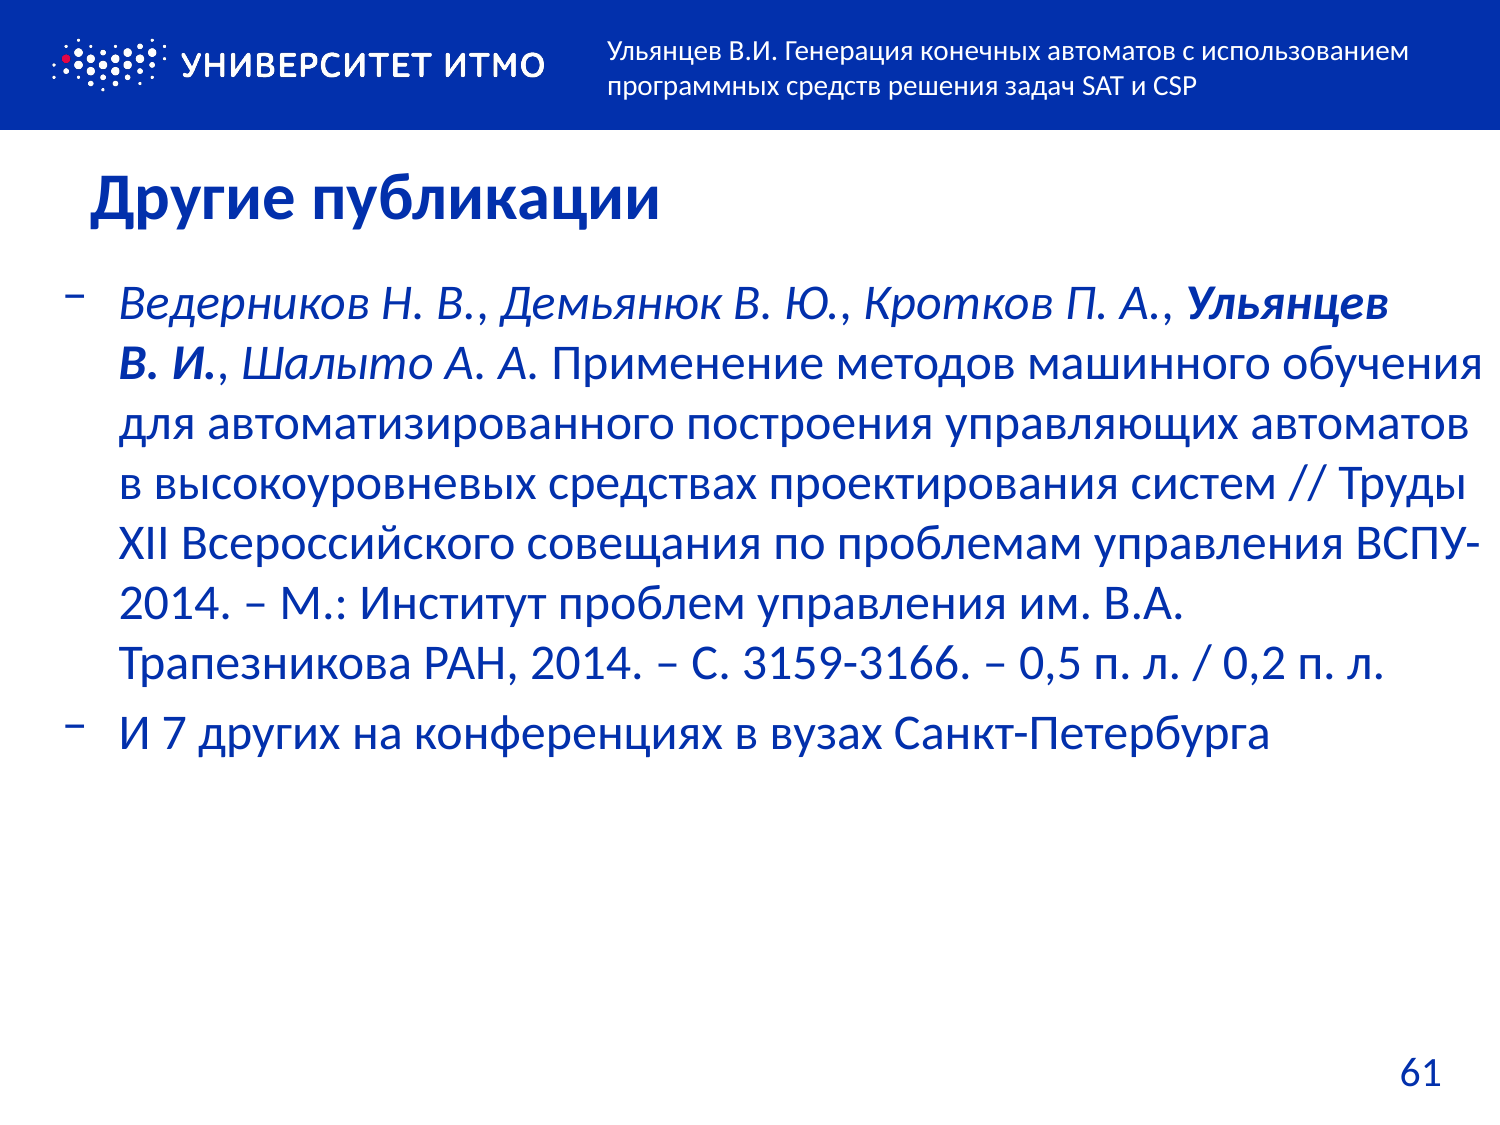

Ульянцев В.И. Генерация конечных автоматов с использованием программных средств решения задач SAT и CSP
# Другие публикации
Ведерников Н. В., Демьянюк В. Ю., Кротков П. А., Ульянцев В. И., Шалыто А. А. Применение методов машинного обучения для автоматизированного построения управляющих автоматов в высокоуровневых средствах проектирования систем // Труды XII Всероссийского совещания по проблемам управления ВСПУ-2014. – М.: Институт проблем управления им. В.А. Трапезникова РАН, 2014. – С. 3159-3166. – 0,5 п. л. / 0,2 п. л.
И 7 других на конференциях в вузах Санкт-Петербурга